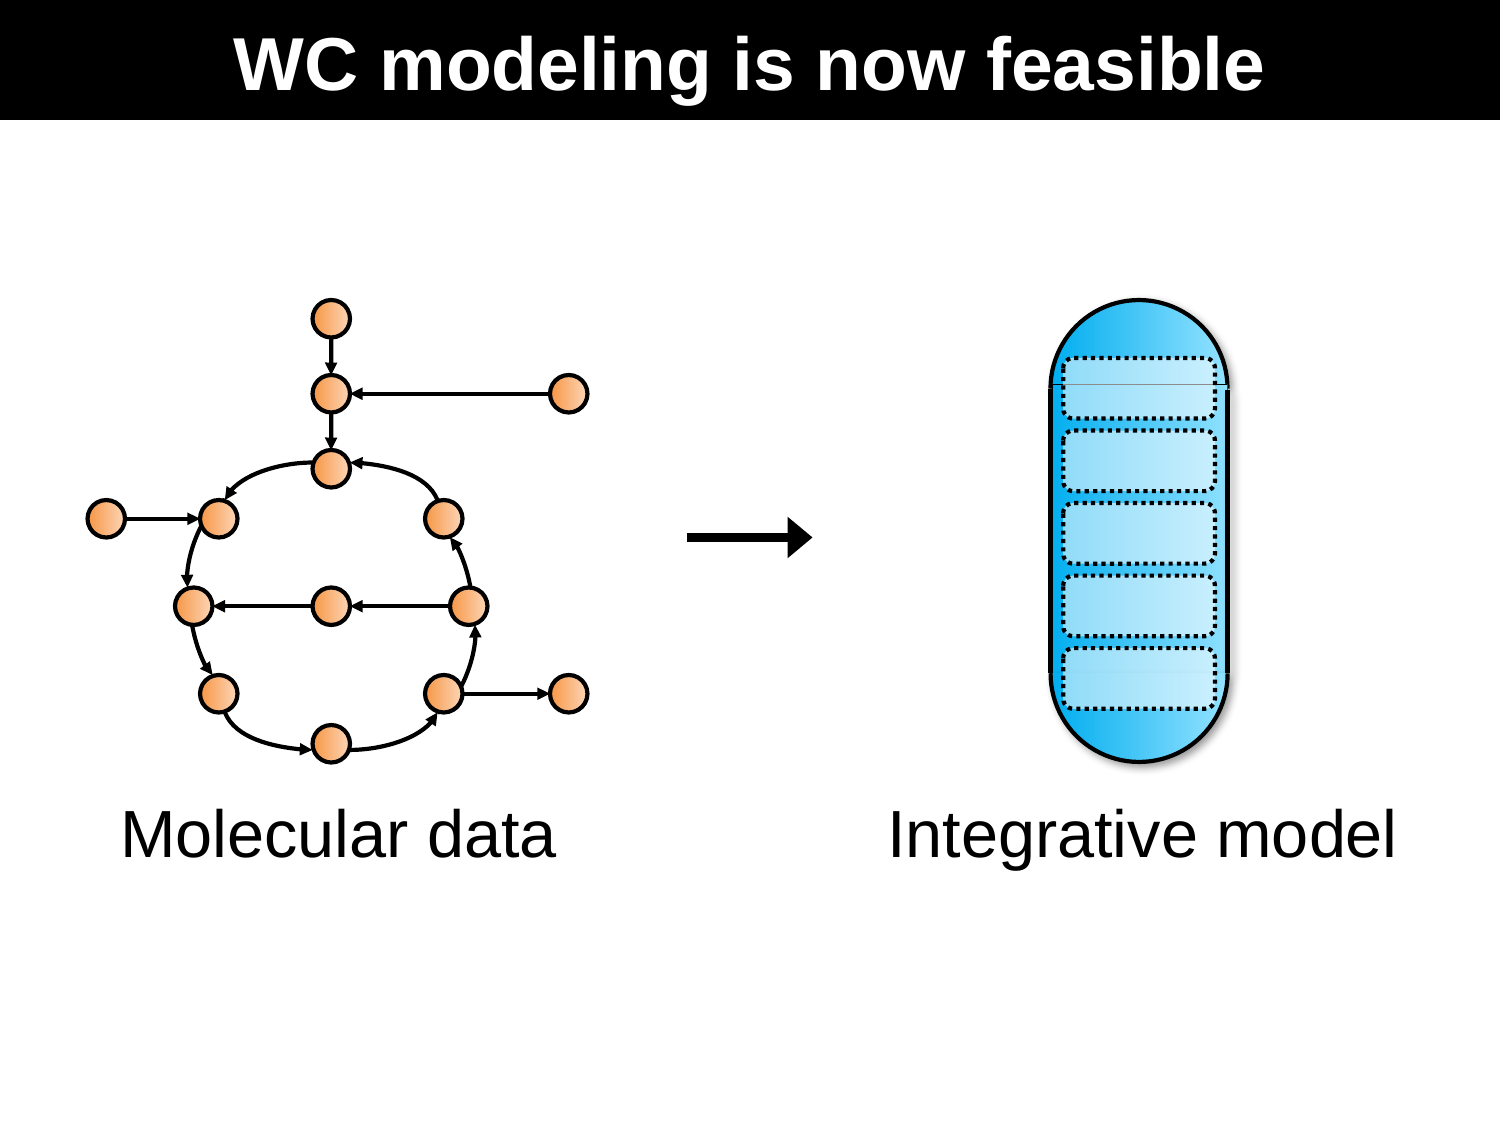

# WC modeling is now feasible

Molecular data
Integrative model